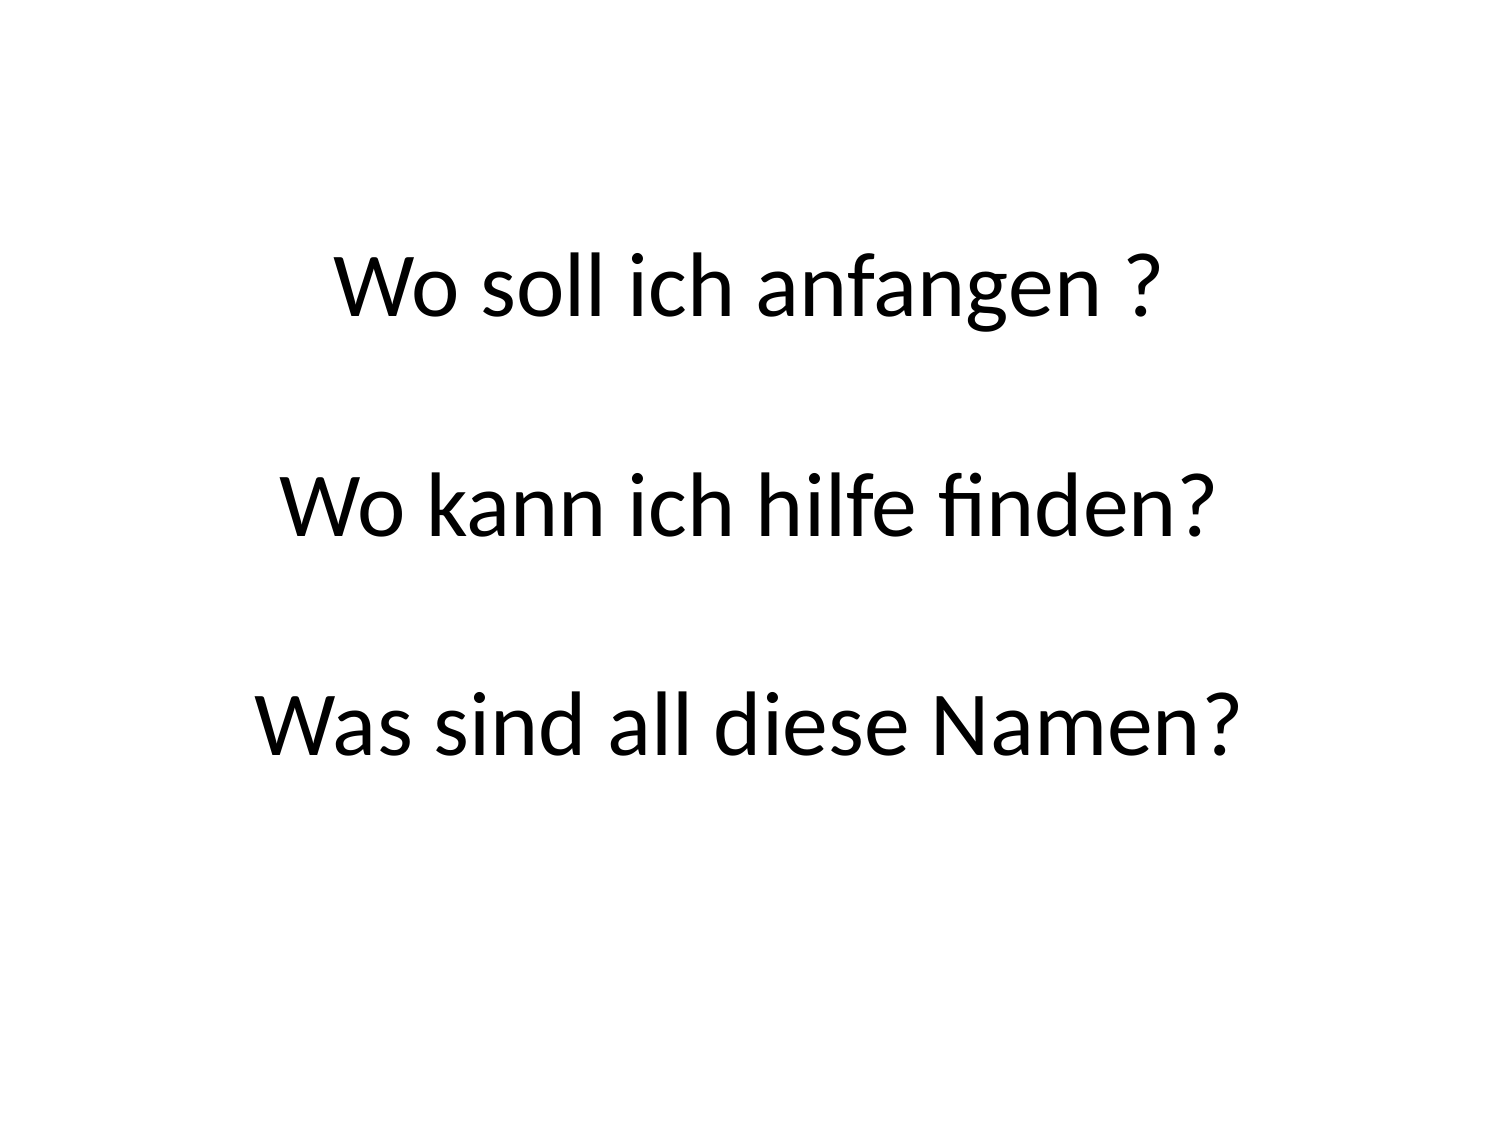

# Wo soll ich anfangen ?

Wo kann ich hilfe finden?

Was sind all diese Namen?